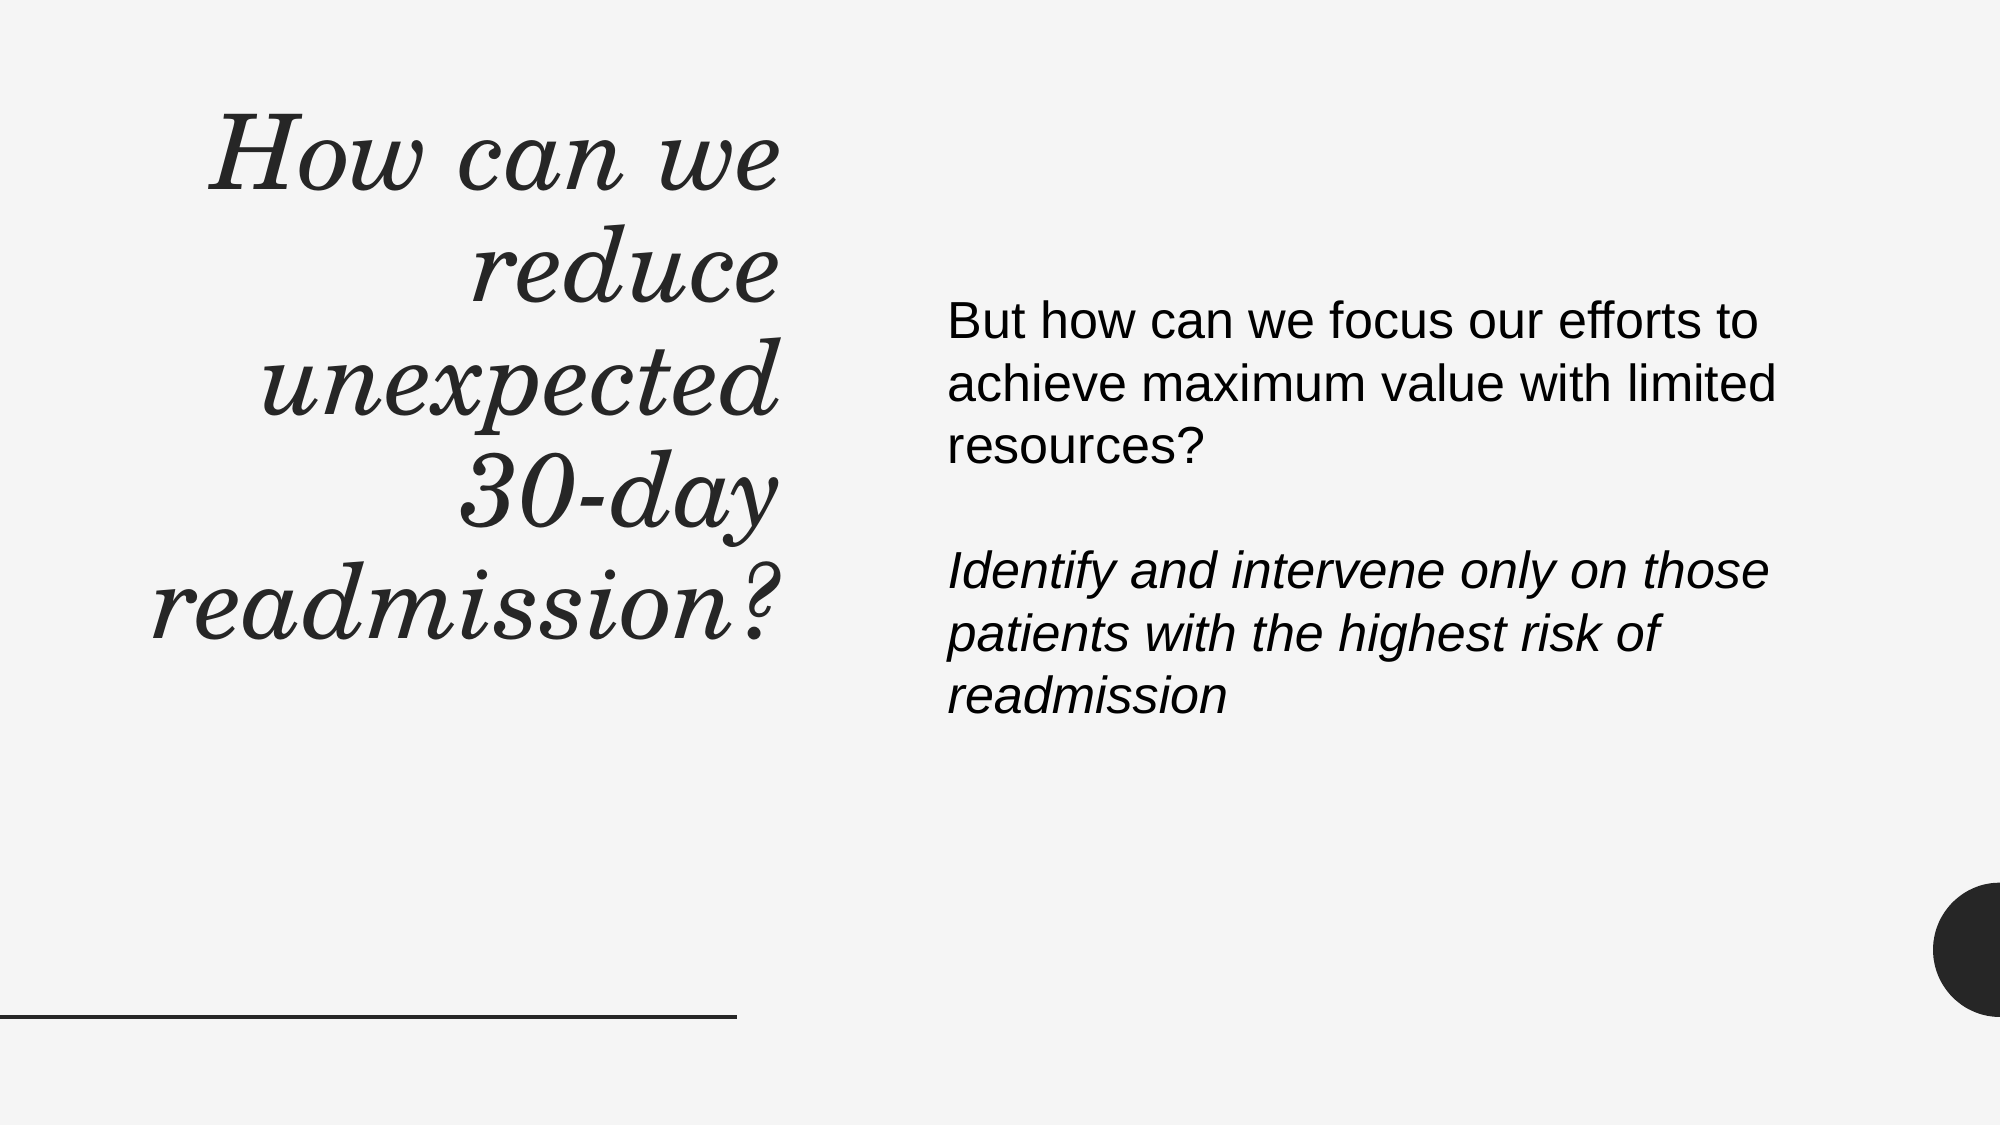

# How can we reduce unexpected 30-day readmission?

But how can we focus our efforts to achieve maximum value with limited resources?

Identify and intervene only on those patients with the highest risk of readmission